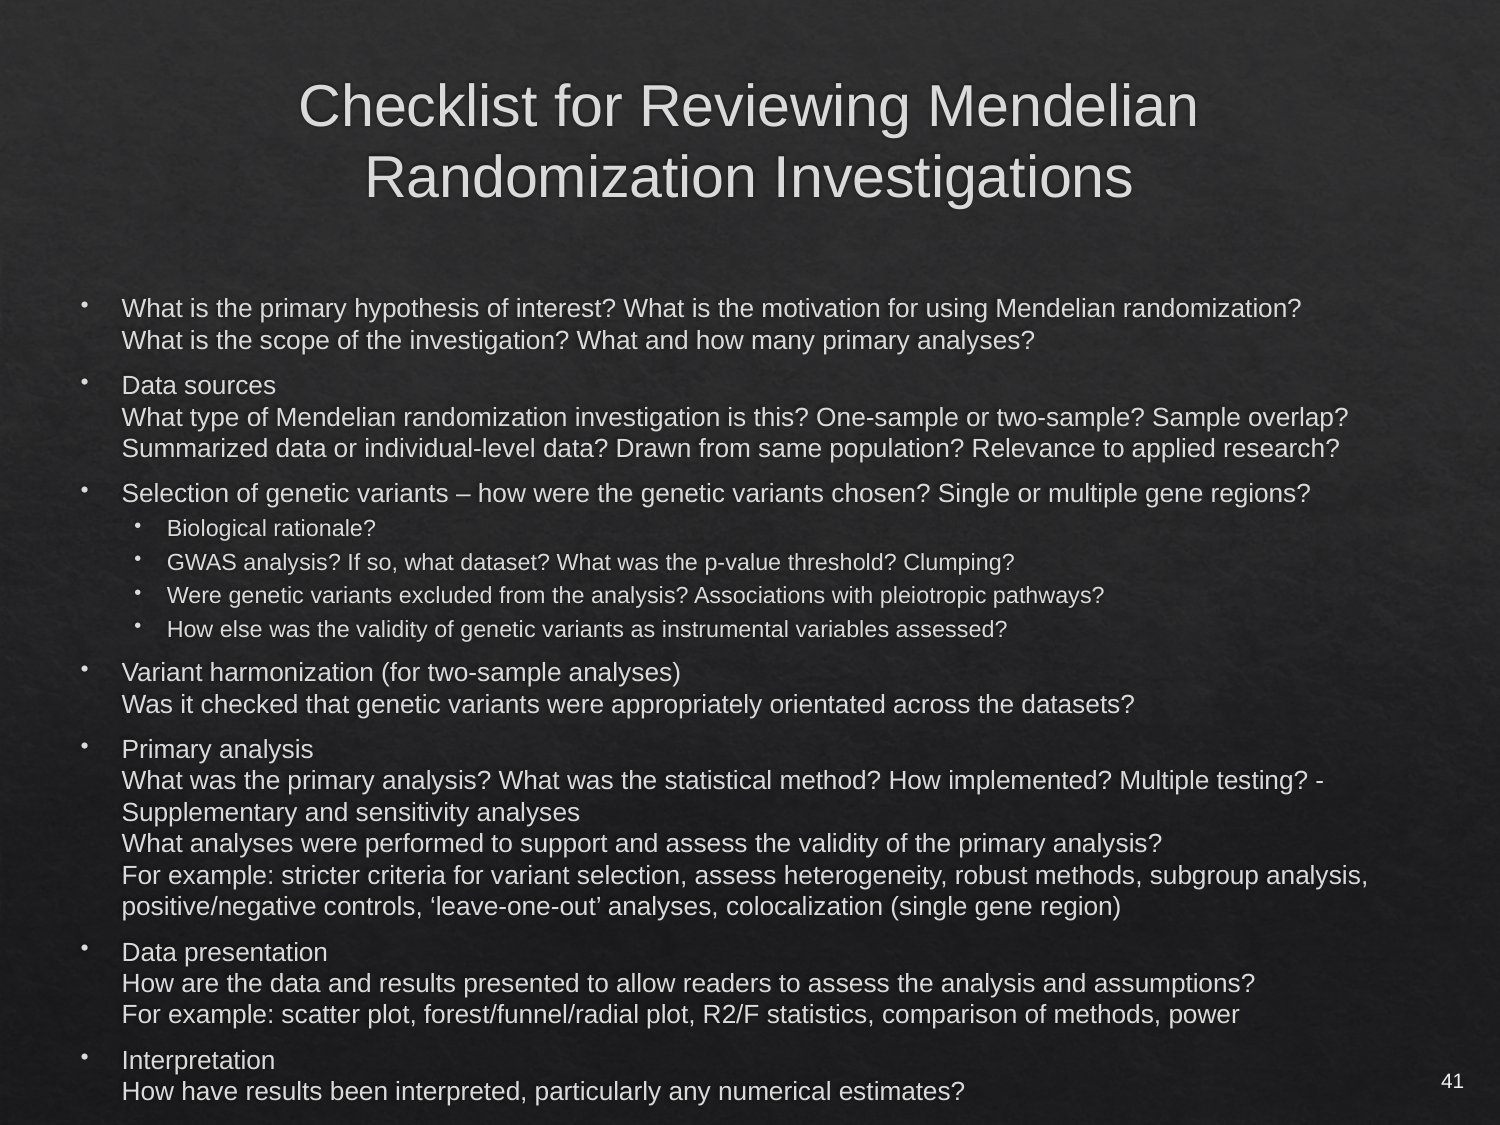

# Checklist for Reviewing Mendelian Randomization Investigations
What is the primary hypothesis of interest? What is the motivation for using Mendelian randomization?
What is the scope of the investigation? What and how many primary analyses?
Data sources
What type of Mendelian randomization investigation is this? One-sample or two-sample? Sample overlap?
Summarized data or individual-level data? Drawn from same population? Relevance to applied research?
Selection of genetic variants – how were the genetic variants chosen? Single or multiple gene regions?
Biological rationale?
GWAS analysis? If so, what dataset? What was the p-value threshold? Clumping?
Were genetic variants excluded from the analysis? Associations with pleiotropic pathways?
How else was the validity of genetic variants as instrumental variables assessed?
Variant harmonization (for two-sample analyses)
Was it checked that genetic variants were appropriately orientated across the datasets?
Primary analysis
What was the primary analysis? What was the statistical method? How implemented? Multiple testing? -Supplementary and sensitivity analyses
What analyses were performed to support and assess the validity of the primary analysis?
For example: stricter criteria for variant selection, assess heterogeneity, robust methods, subgroup analysis, positive/negative controls, ‘leave-one-out’ analyses, colocalization (single gene region)
Data presentation
How are the data and results presented to allow readers to assess the analysis and assumptions?
For example: scatter plot, forest/funnel/radial plot, R2/F statistics, comparison of methods, power
Interpretation
How have results been interpreted, particularly any numerical estimates?
41